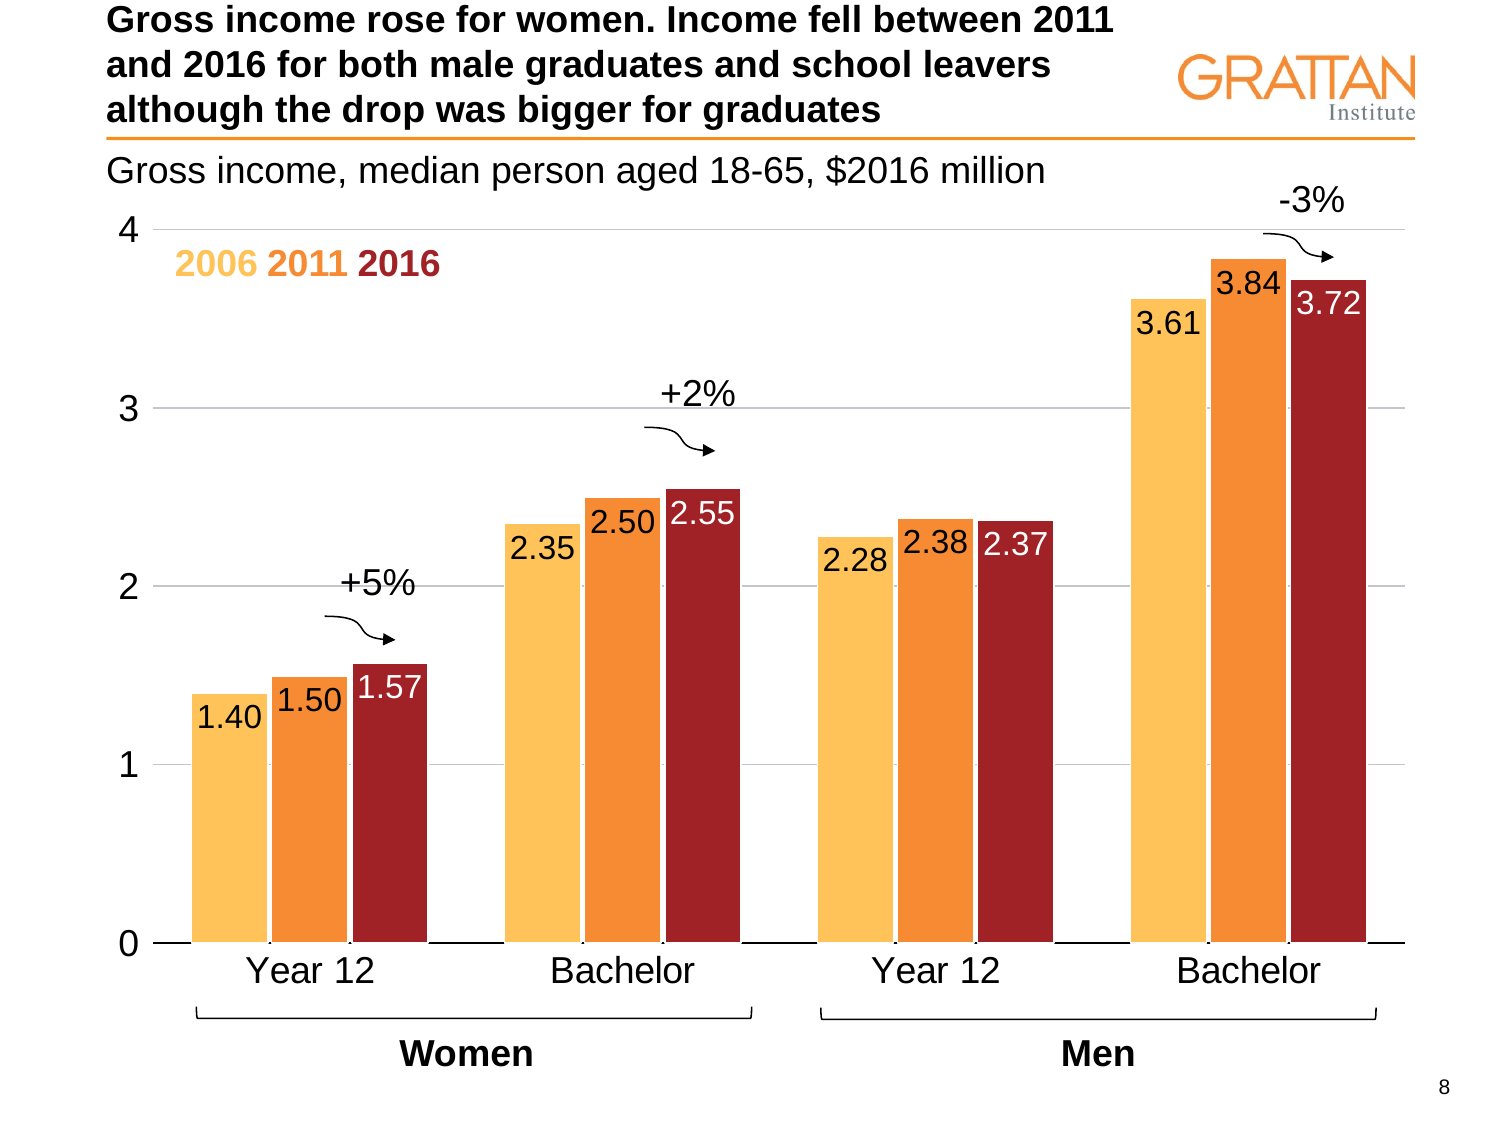

# Gross income rose for women. Income fell between 2011 and 2016 for both male graduates and school leavers although the drop was bigger for graduates
Gross income, median person aged 18-65, $2016 million
-3%

### Chart

| Category | 2006 | 2011 | 2016 |
|---|---|---|---|
| Year 12 | 1.39971389798615 | 1.4964769425910522 | 1.5678534497328604 |
| Bachelor | 2.350333721470973 | 2.496767117465588 | 2.546803714990422 |
| Year 12 | 2.2798891977921674 | 2.3821265069375714 | 2.3711732703817043 |
| Bachelor | 3.6113075027548796 | 3.835287362427519 | 3.720749653350167 |
2006
2011
2016
+2%
+5%

Women
Men